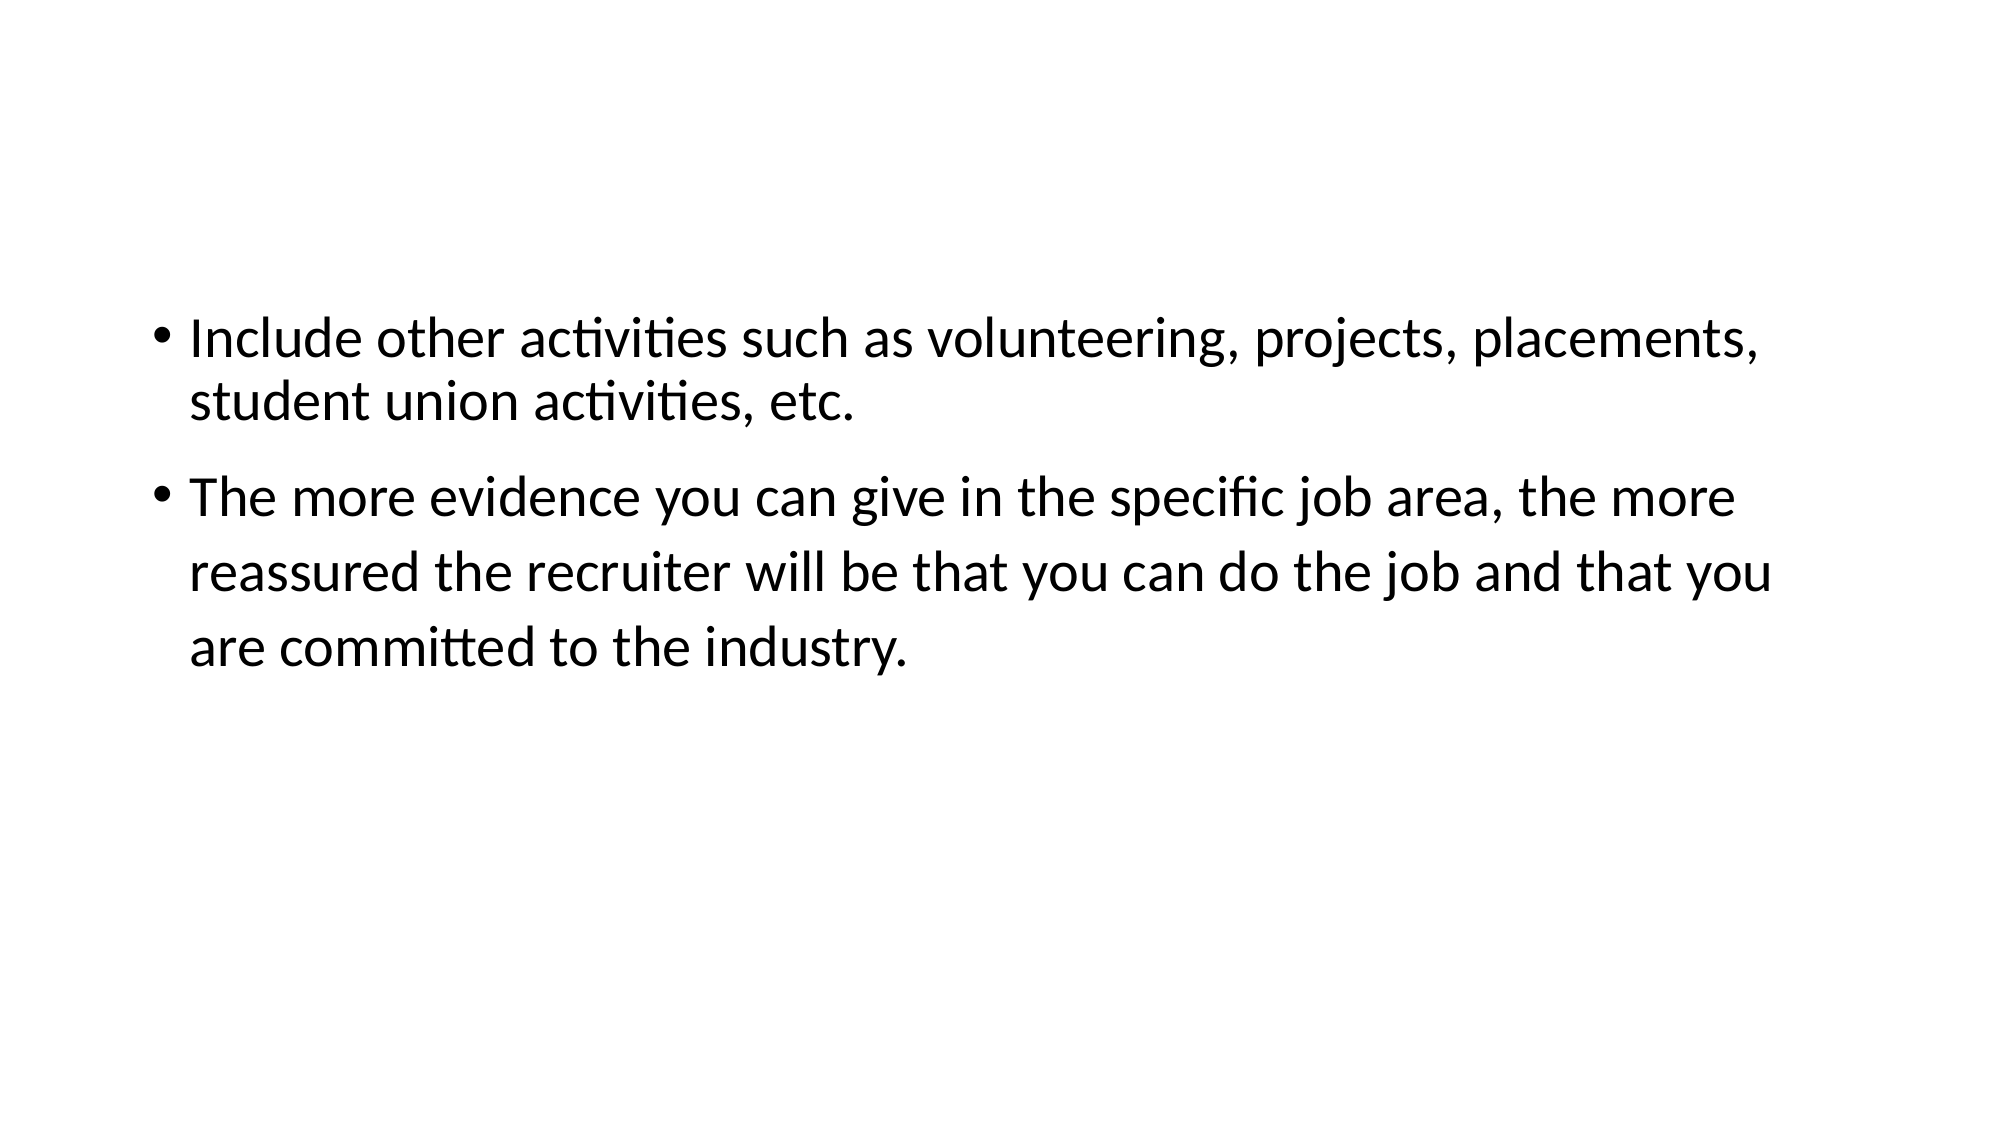

#
Include other activities such as volunteering, projects, placements, student union activities, etc.
The more evidence you can give in the specific job area, the more reassured the recruiter will be that you can do the job and that you are committed to the industry.